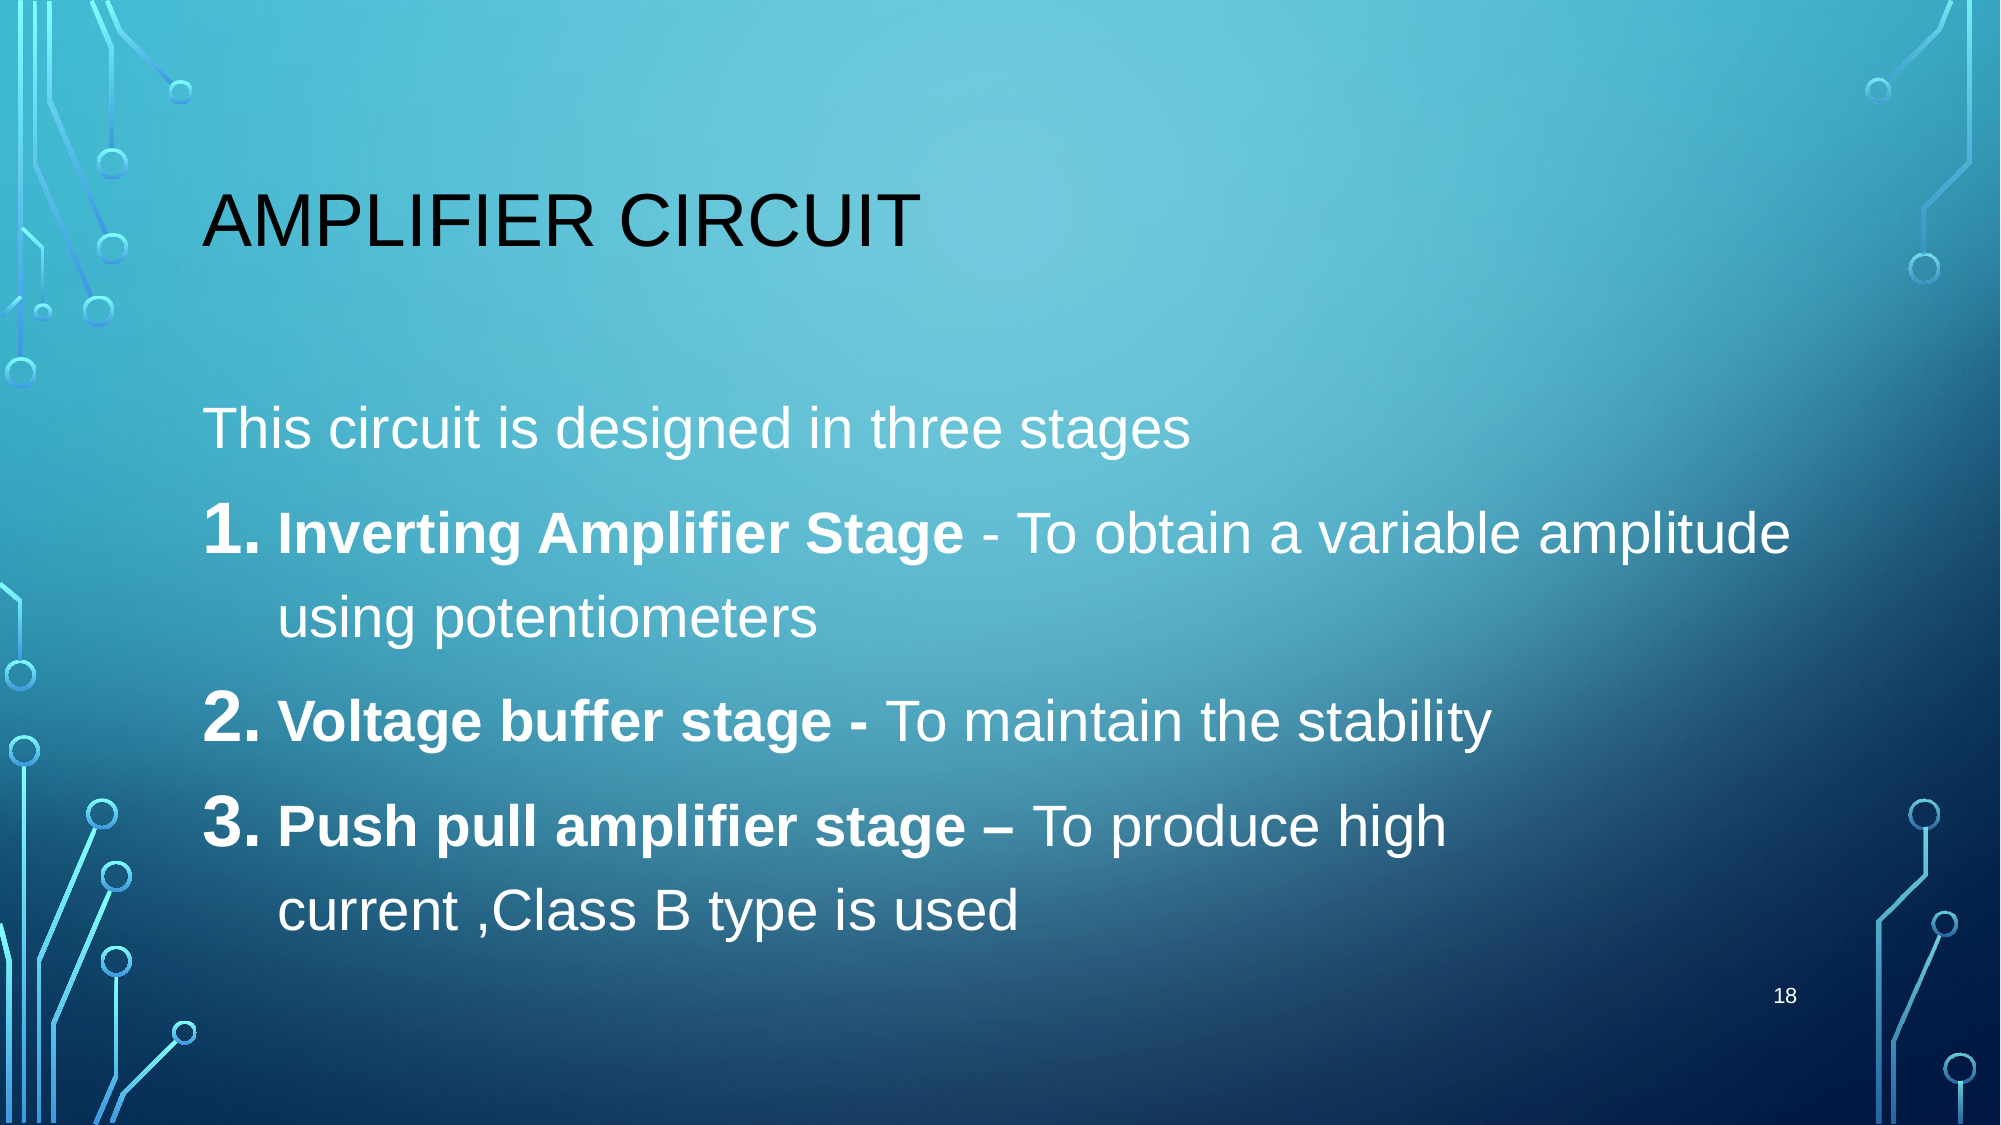

# AMPLIFIER CIRCUIT
This circuit is designed in three stages
Inverting Amplifier Stage - To obtain a variable amplitude using potentiometers
Voltage buffer stage - To maintain the stability
Push pull amplifier stage – To produce high current ,Class B type is used
18